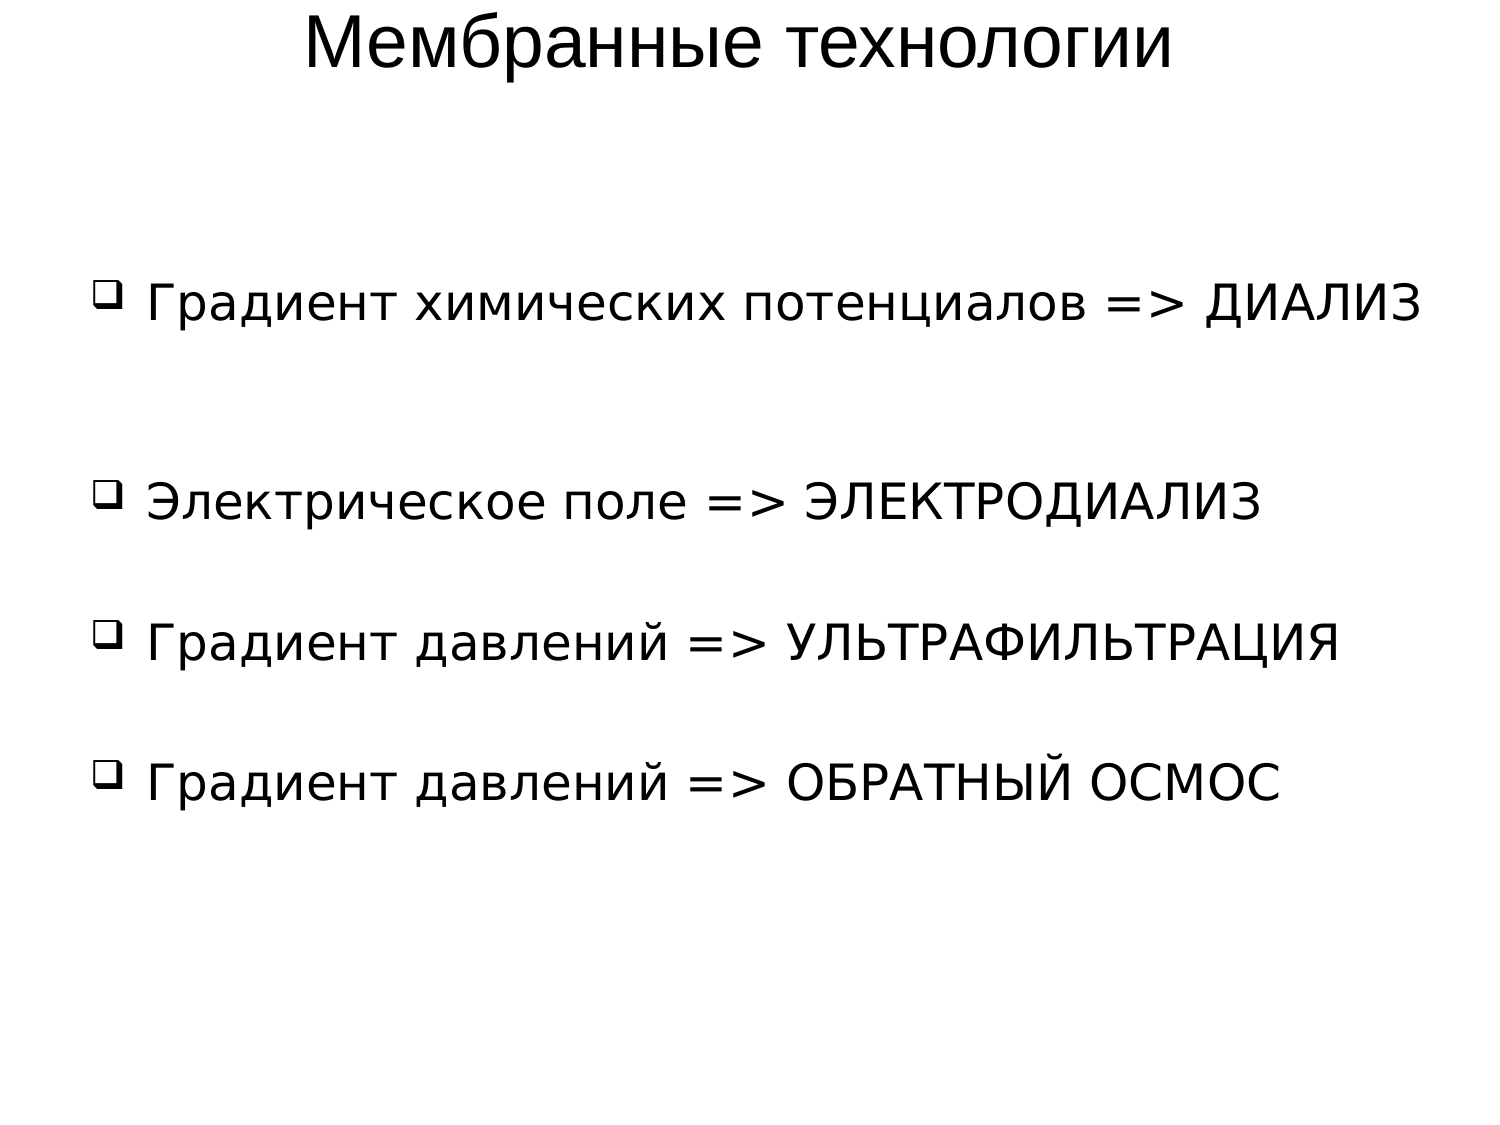

# Мембранные технологии
Градиент химических потенциалов => ДИАЛИЗ

Электрическое поле => ЭЛЕКТРОДИАЛИЗ

Градиент давлений => УЛЬТРАФИЛЬТРАЦИЯ

Градиент давлений => ОБРАТНЫЙ ОСМОС